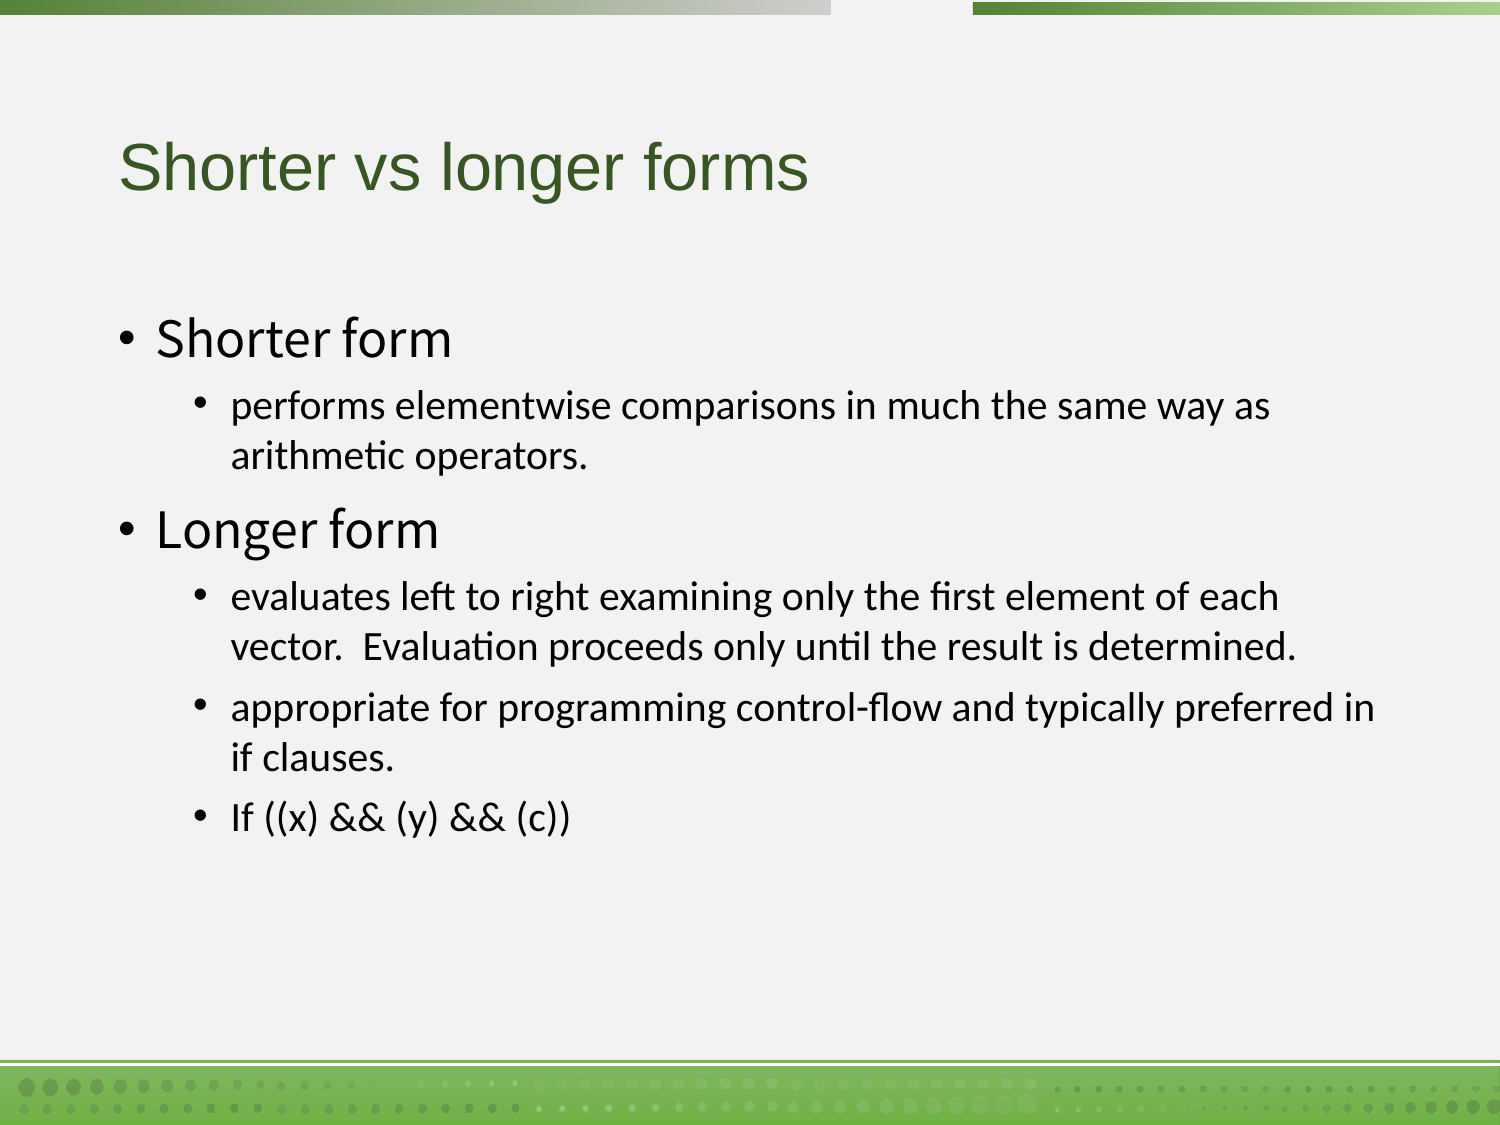

# Shorter vs longer forms
Shorter form
performs elementwise comparisons in much the same way as arithmetic operators.
Longer form
evaluates left to right examining only the first element of each vector.  Evaluation proceeds only until the result is determined.
appropriate for programming control-flow and typically preferred in if clauses.
If ((x) && (y) && (c))